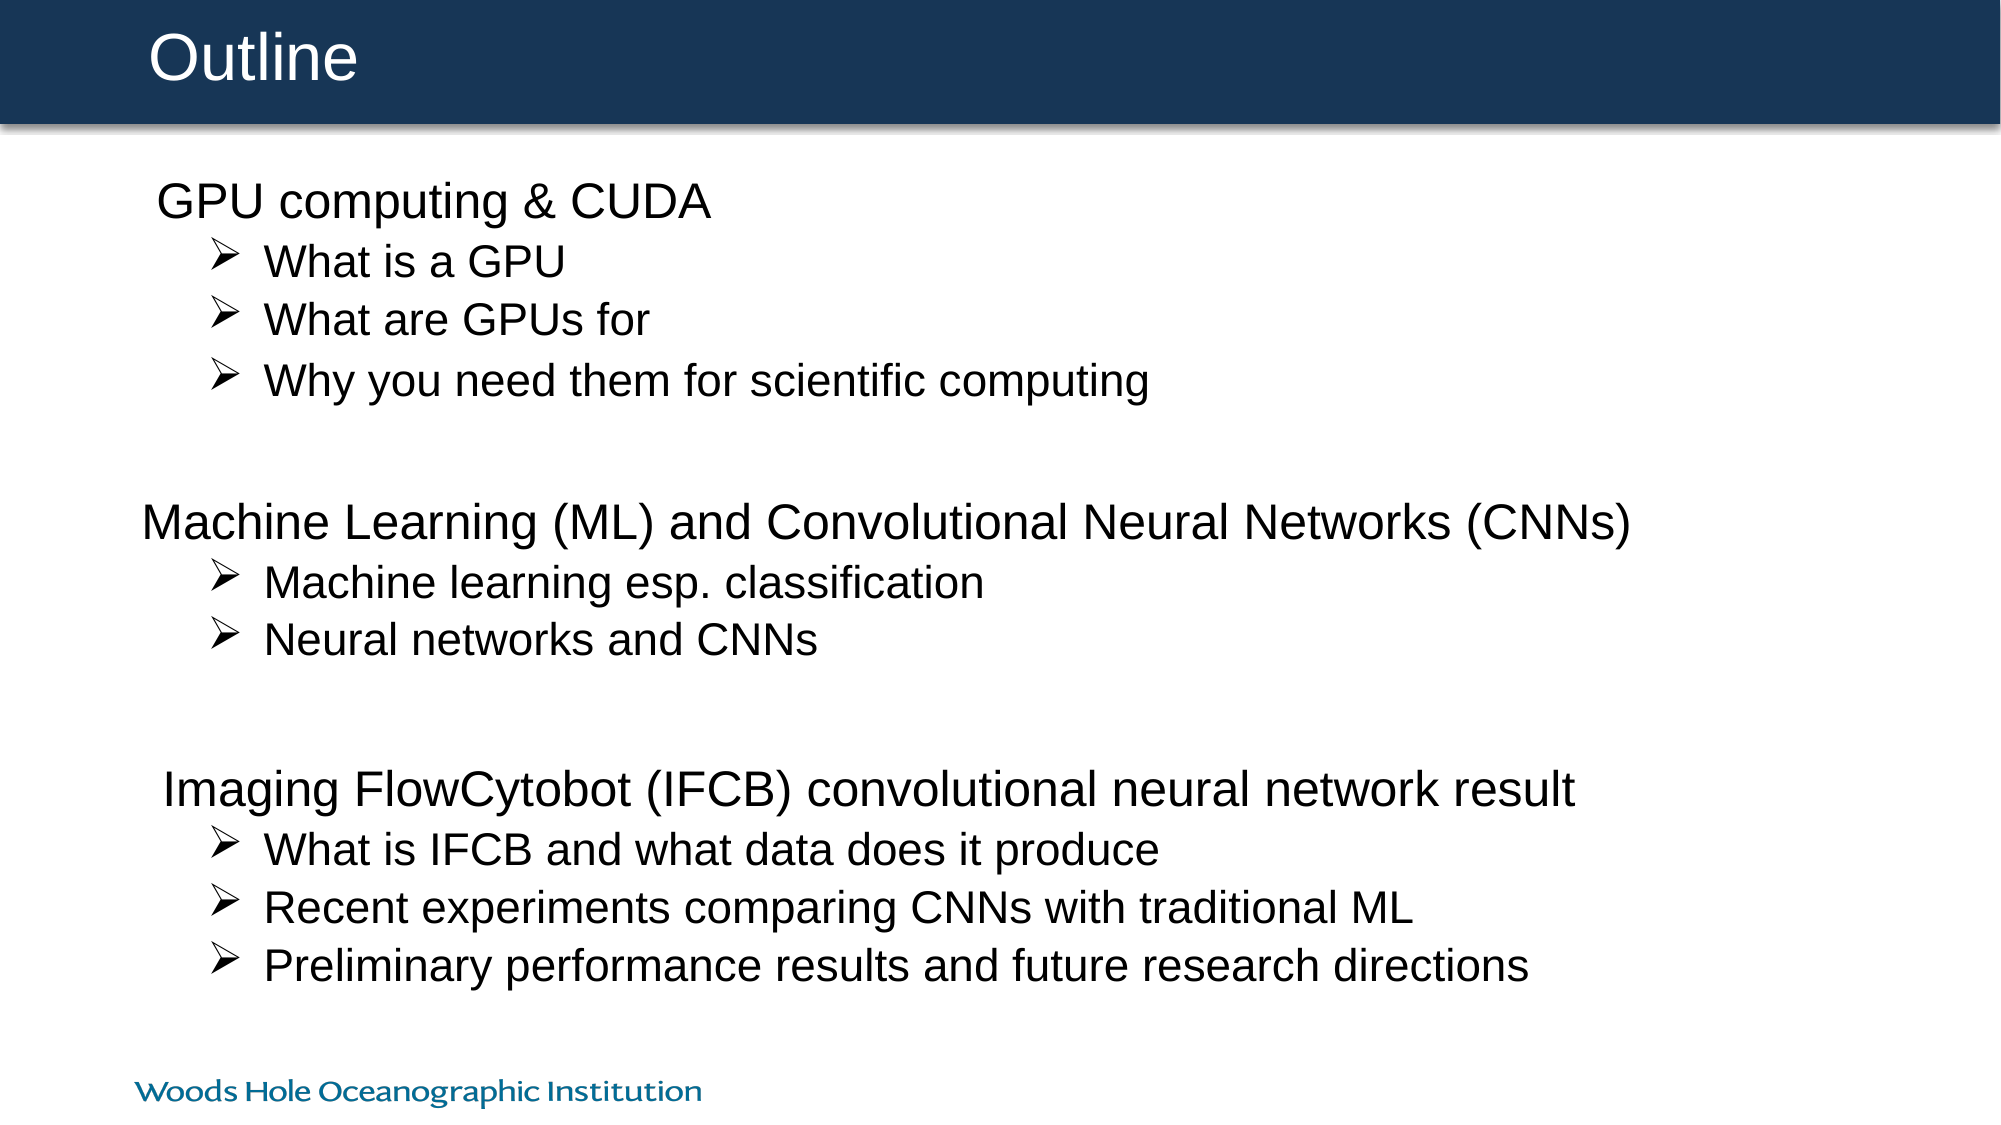

# Outline
GPU computing & CUDA
What is a GPU
What are GPUs for
Why you need them for scientific computing

Machine Learning (ML) and Convolutional Neural Networks (CNNs)
Machine learning esp. classification
Neural networks and CNNs

Imaging FlowCytobot (IFCB) convolutional neural network result
What is IFCB and what data does it produce
Recent experiments comparing CNNs with traditional ML
Preliminary performance results and future research directions